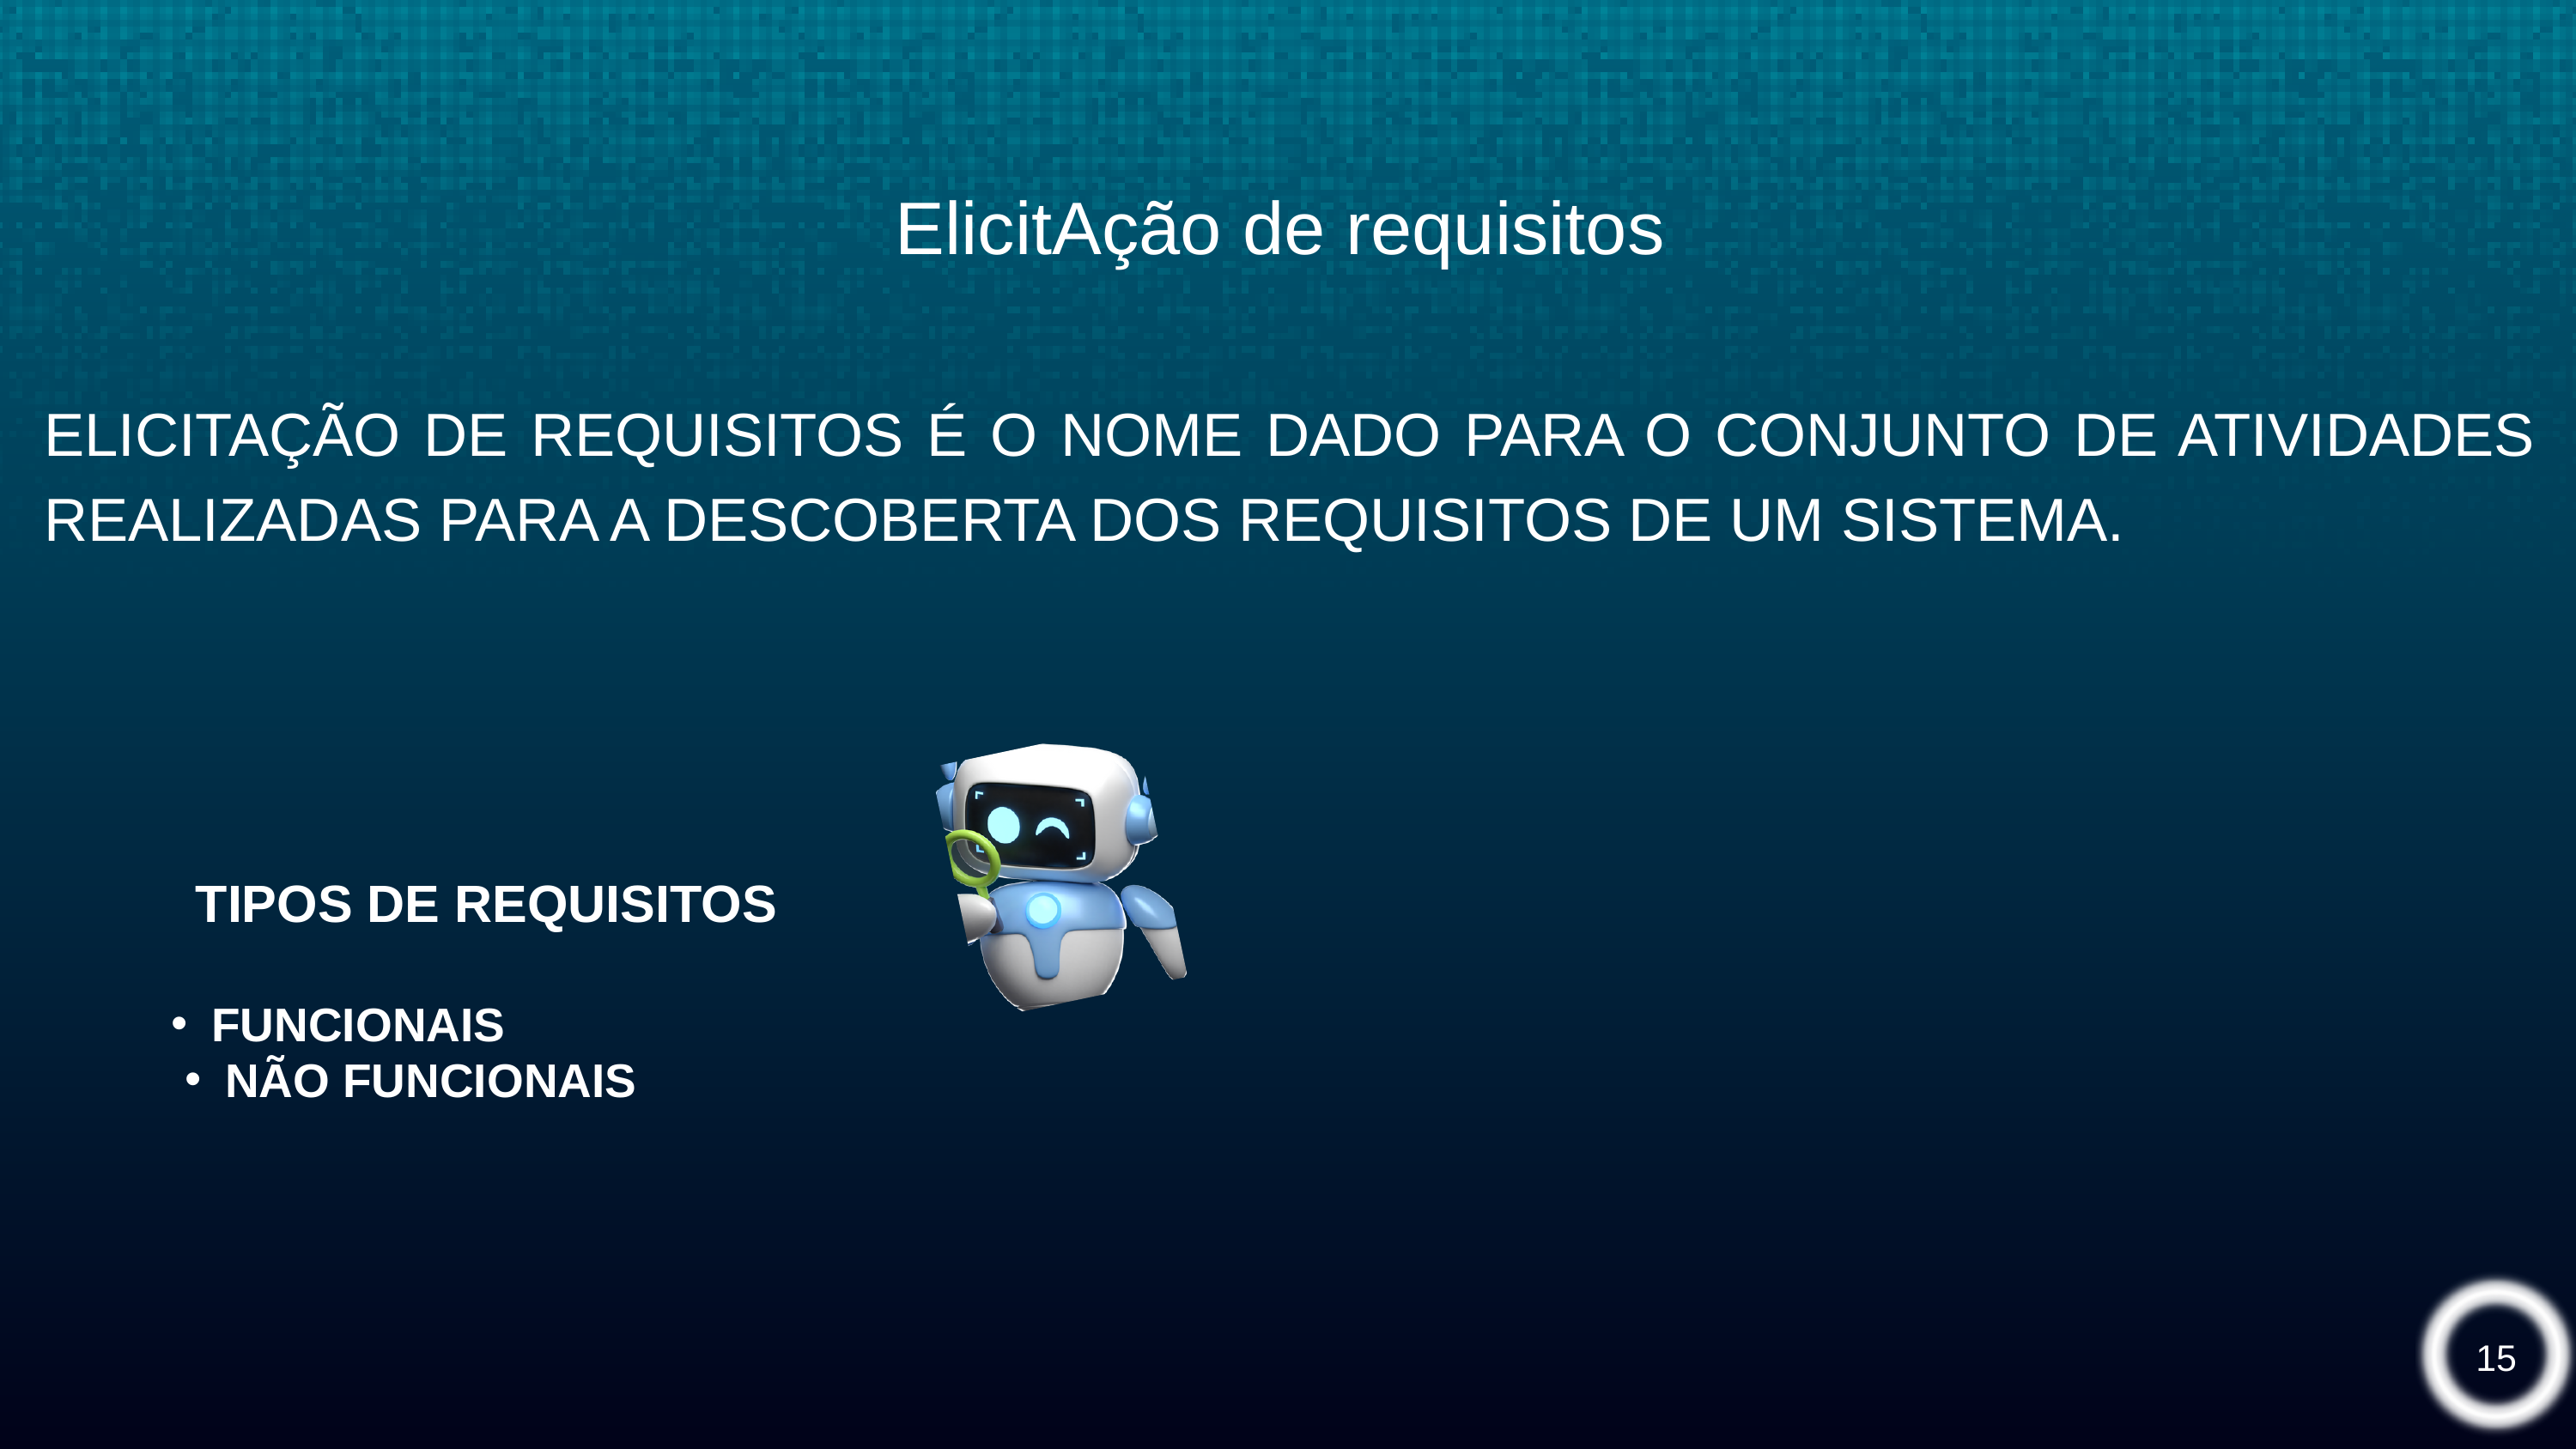

ElicitAção de requisitos
ELICITAÇÃO DE REQUISITOS É O NOME DADO PARA O CONJUNTO DE ATIVIDADES REALIZADAS PARA A DESCOBERTA DOS REQUISITOS DE UM SISTEMA.

TIPOS DE REQUISITOS
FUNCIONAIS
NÃO FUNCIONAIS

15